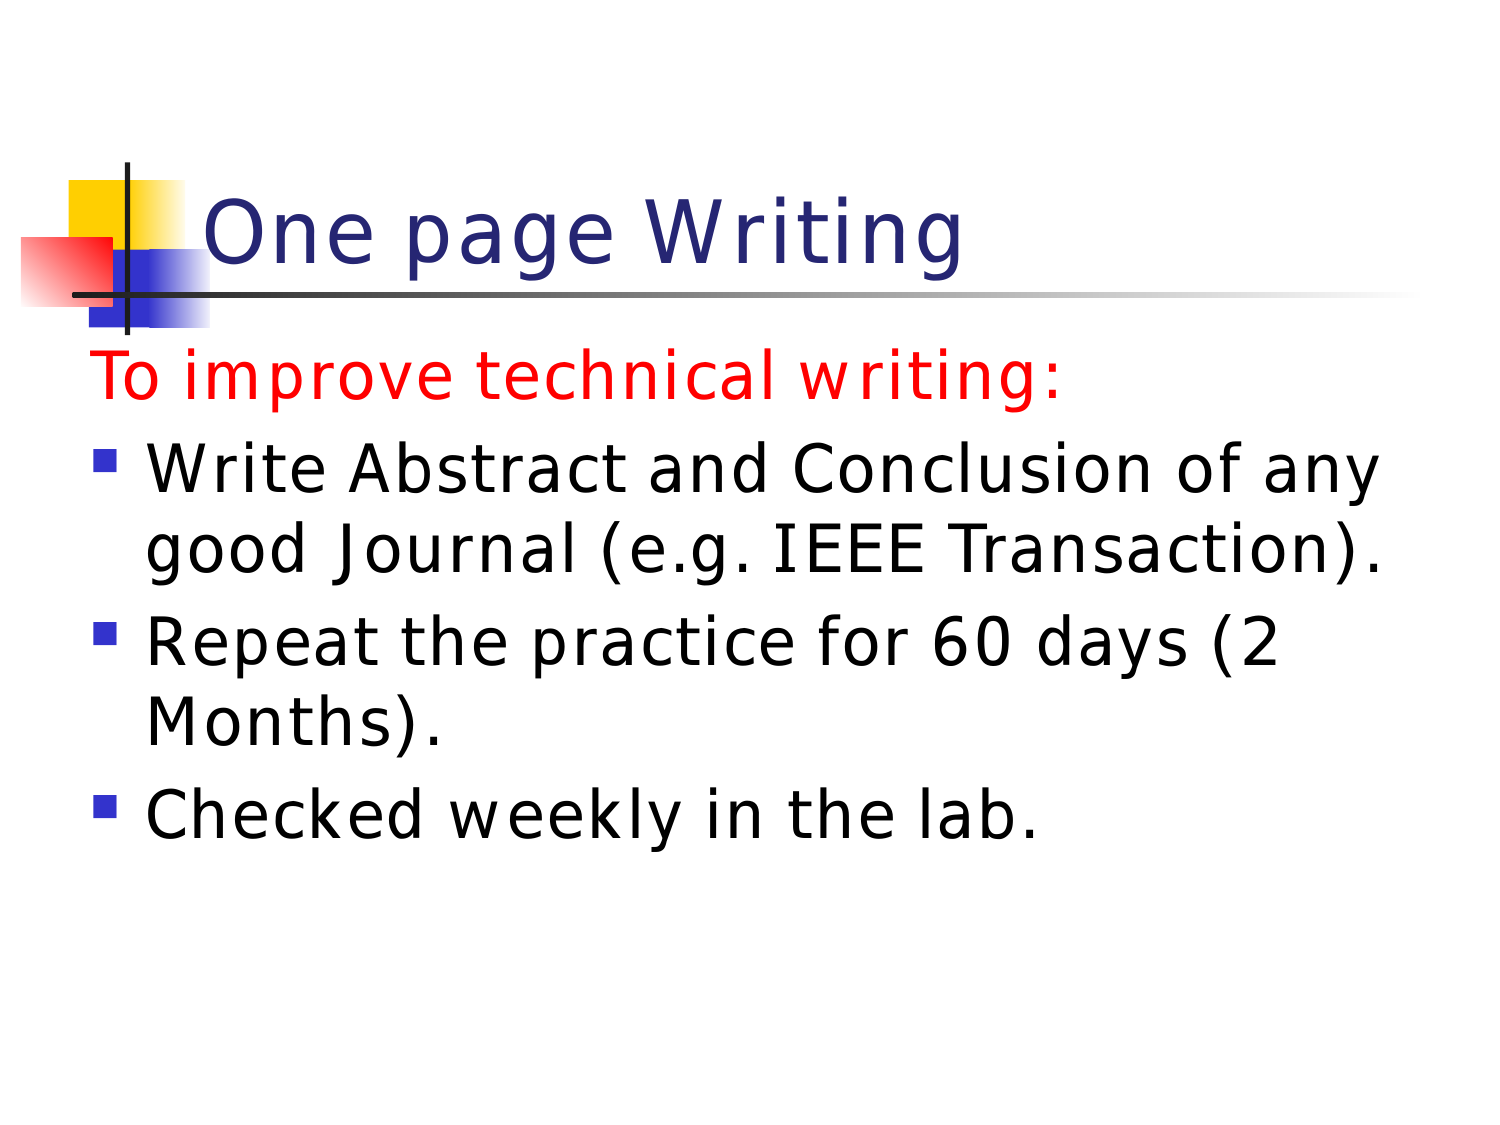

# One page Writing
To improve technical writing:
Write Abstract and Conclusion of any good Journal (e.g. IEEE Transaction).
Repeat the practice for 60 days (2 Months).
Checked weekly in the lab.